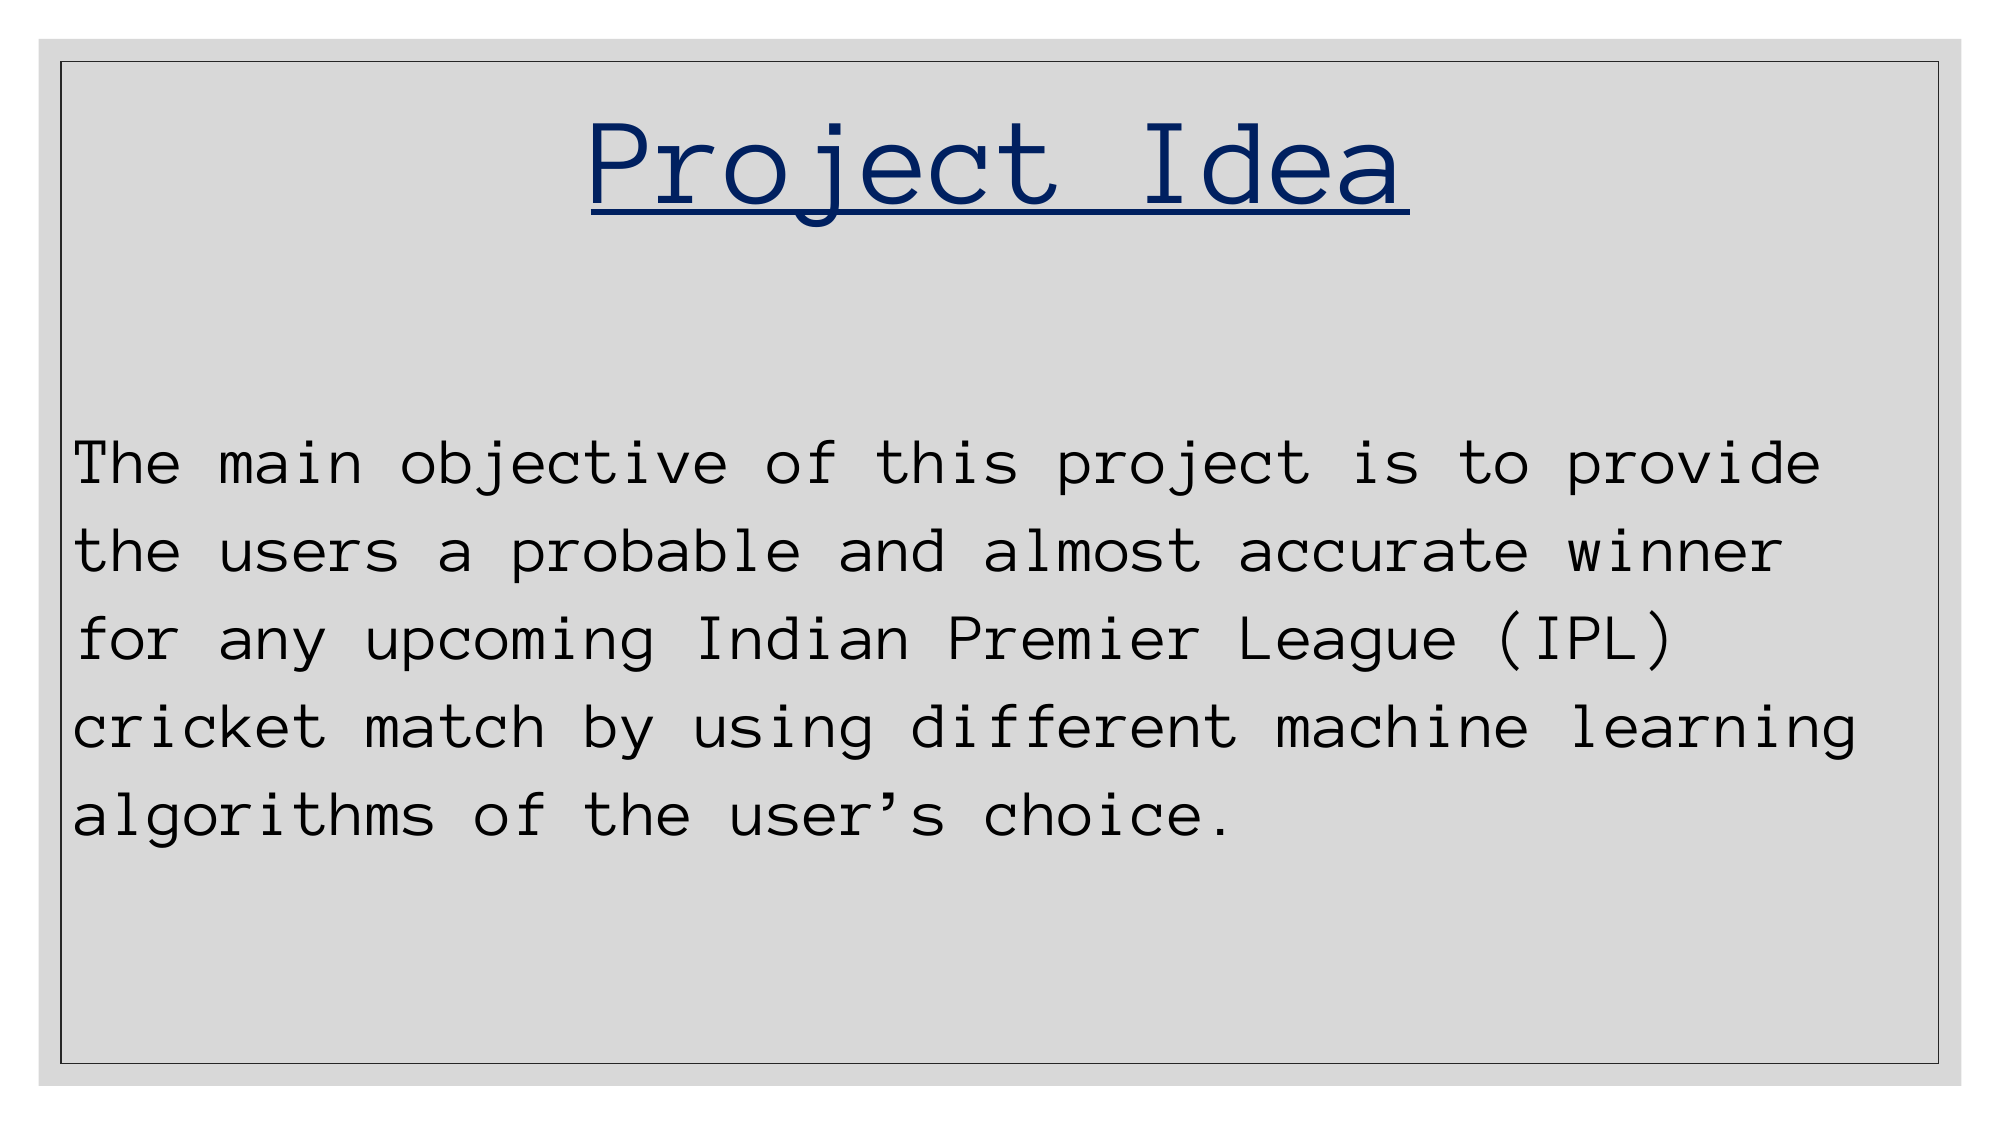

# Project Idea

The main objective of this project is to provide the users a probable and almost accurate winner for any upcoming Indian Premier League (IPL) cricket match by using different machine learning algorithms of the user’s choice.